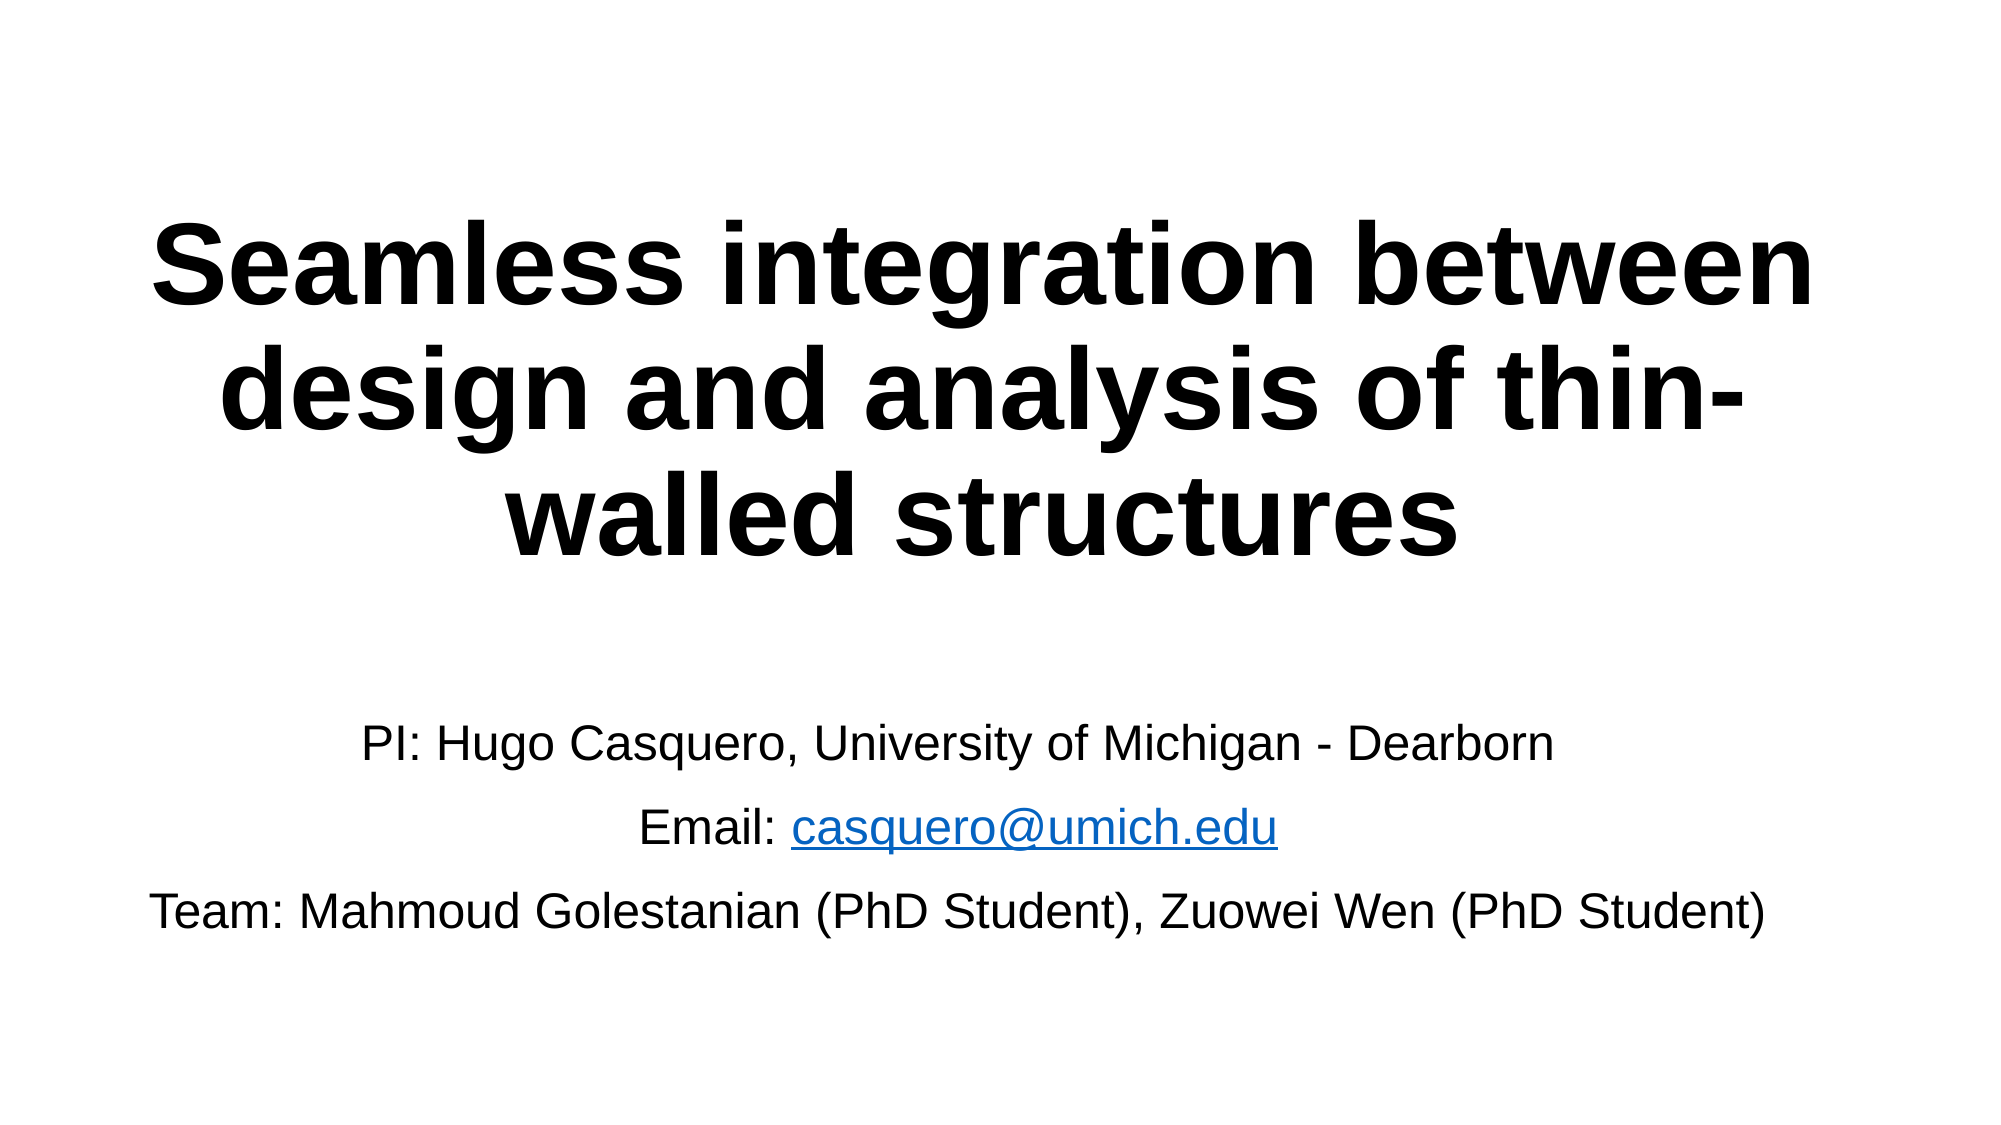

# Seamless integration between design and analysis of thin-walled structures
PI: Hugo Casquero, University of Michigan - Dearborn
Email: casquero@umich.edu
Team: Mahmoud Golestanian (PhD Student), Zuowei Wen (PhD Student)